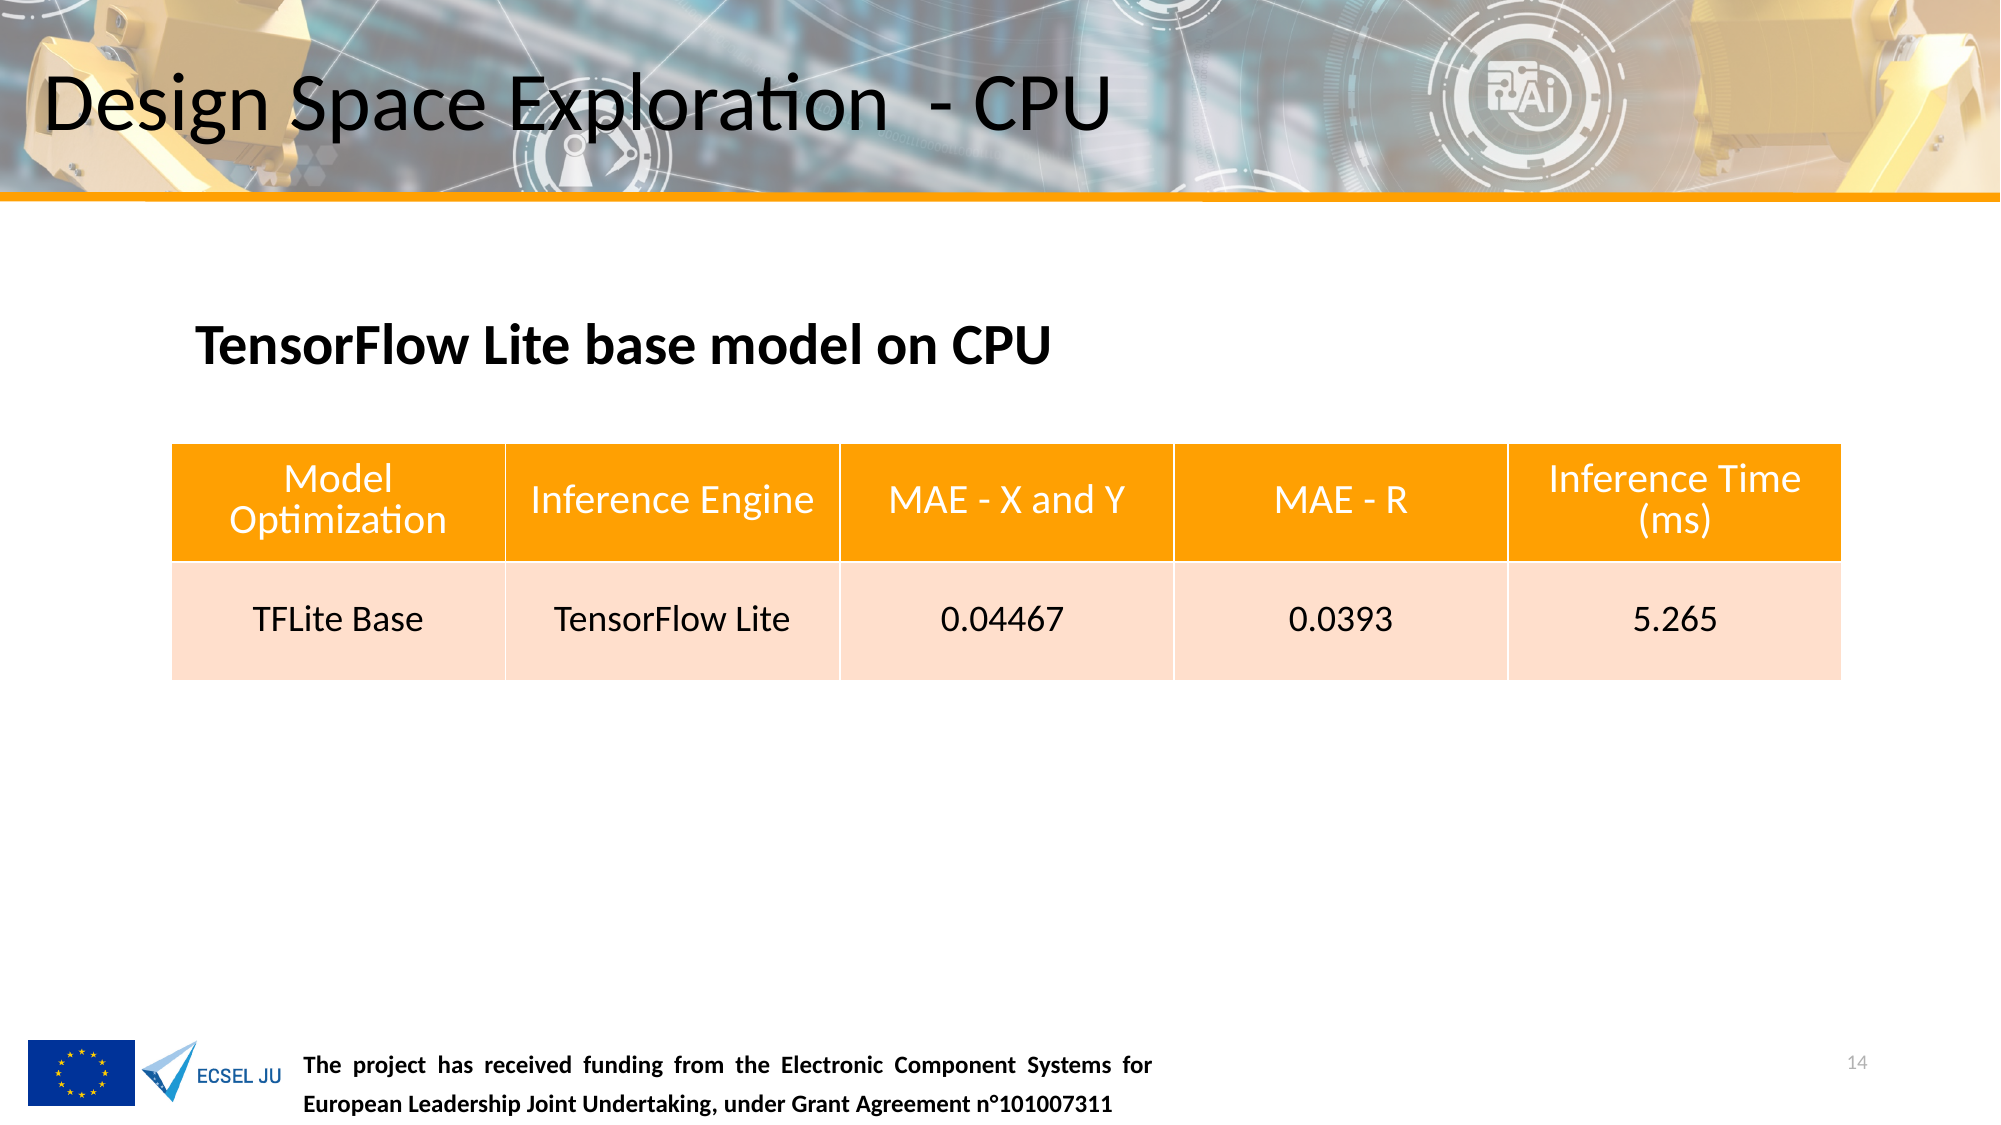

# Design Space Exploration  - CPU
TensorFlow Lite base model on CPU
| Model Optimization | Inference Engine | MAE - X and Y | MAE - R | Inference Time (ms) |
| --- | --- | --- | --- | --- |
| TFLite Base | TensorFlow Lite | 0.04467 | 0.0393 | 5.265 |
14